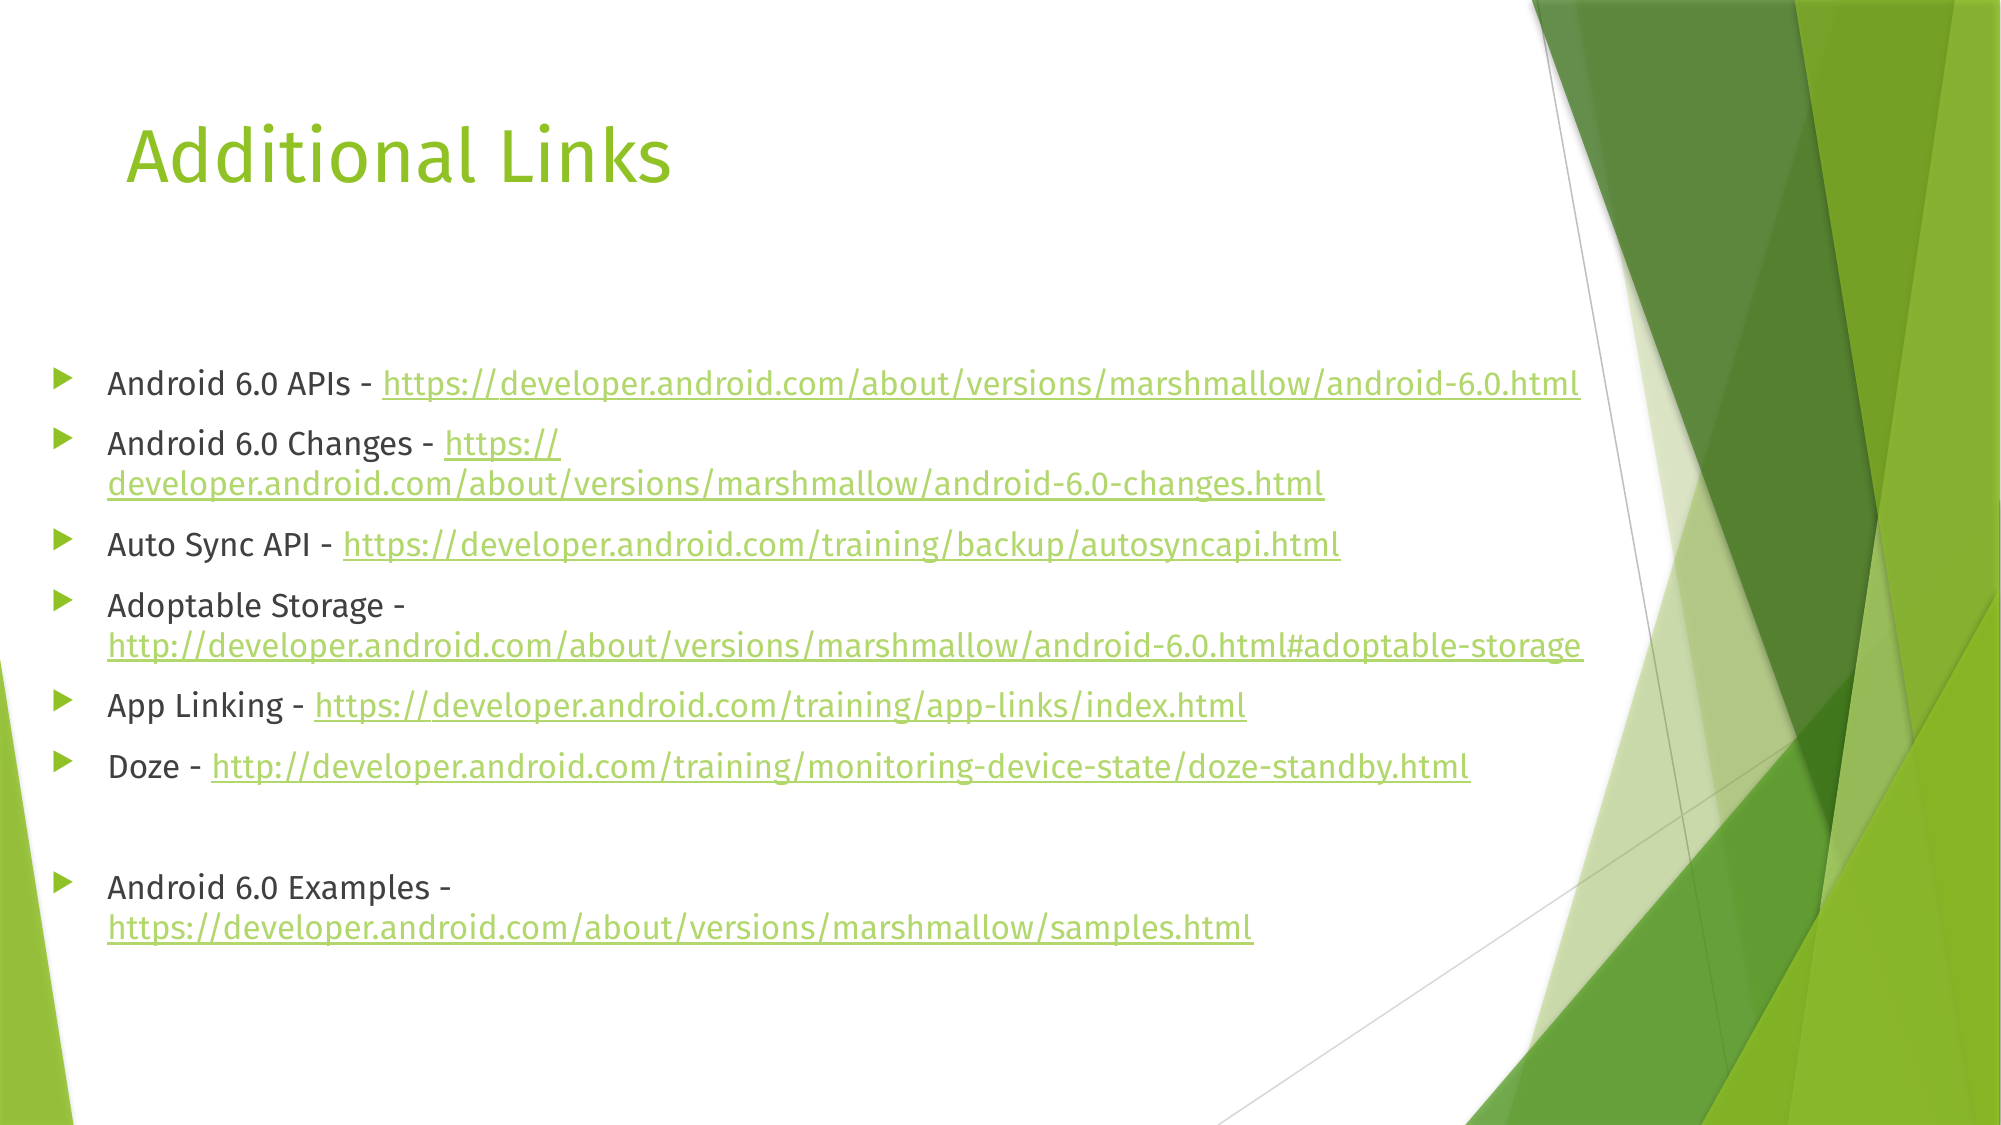

# Additional Links
Android 6.0 APIs - https://developer.android.com/about/versions/marshmallow/android-6.0.html
Android 6.0 Changes - https://developer.android.com/about/versions/marshmallow/android-6.0-changes.html
Auto Sync API - https://developer.android.com/training/backup/autosyncapi.html
Adoptable Storage - http://developer.android.com/about/versions/marshmallow/android-6.0.html#adoptable-storage
App Linking - https://developer.android.com/training/app-links/index.html
Doze - http://developer.android.com/training/monitoring-device-state/doze-standby.html

Android 6.0 Examples - https://developer.android.com/about/versions/marshmallow/samples.html